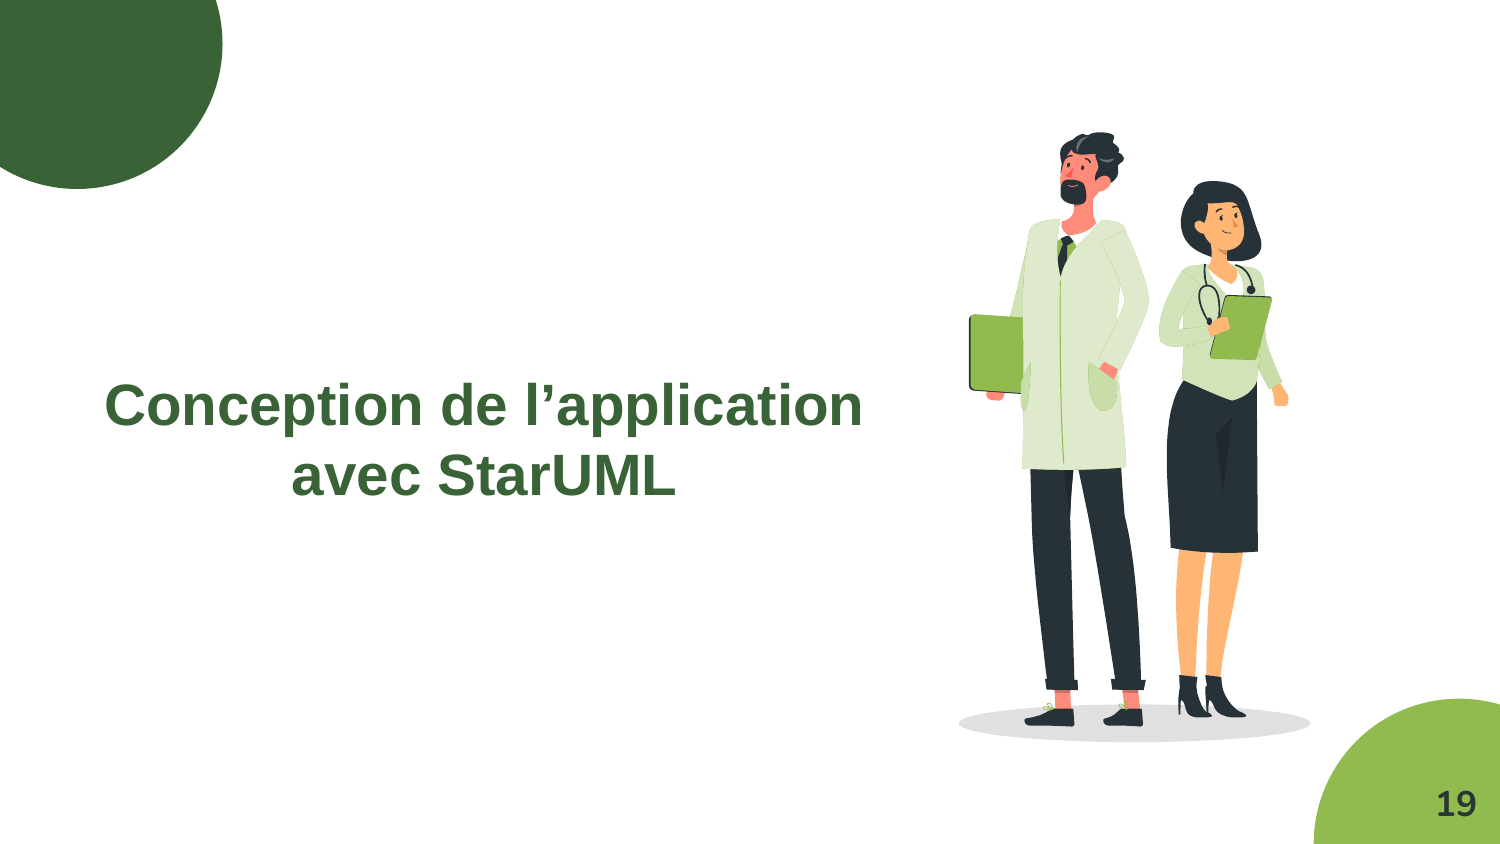

# Conception de l’application avec StarUML
19